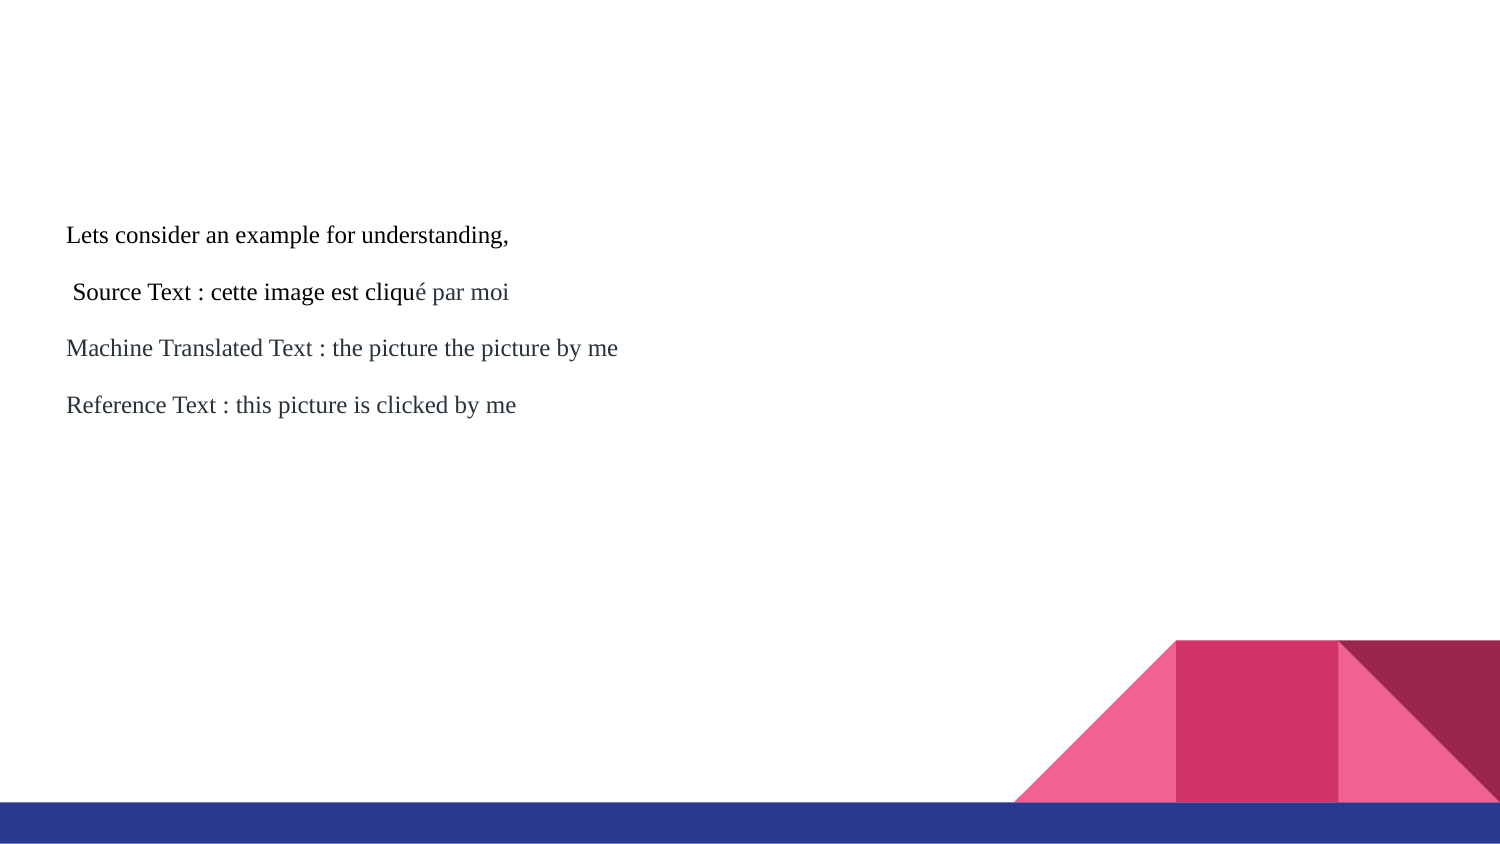

#
Lets consider an example for understanding,
 Source Text : cette image est cliqué par moi
Machine Translated Text : the picture the picture by me
Reference Text : this picture is clicked by me